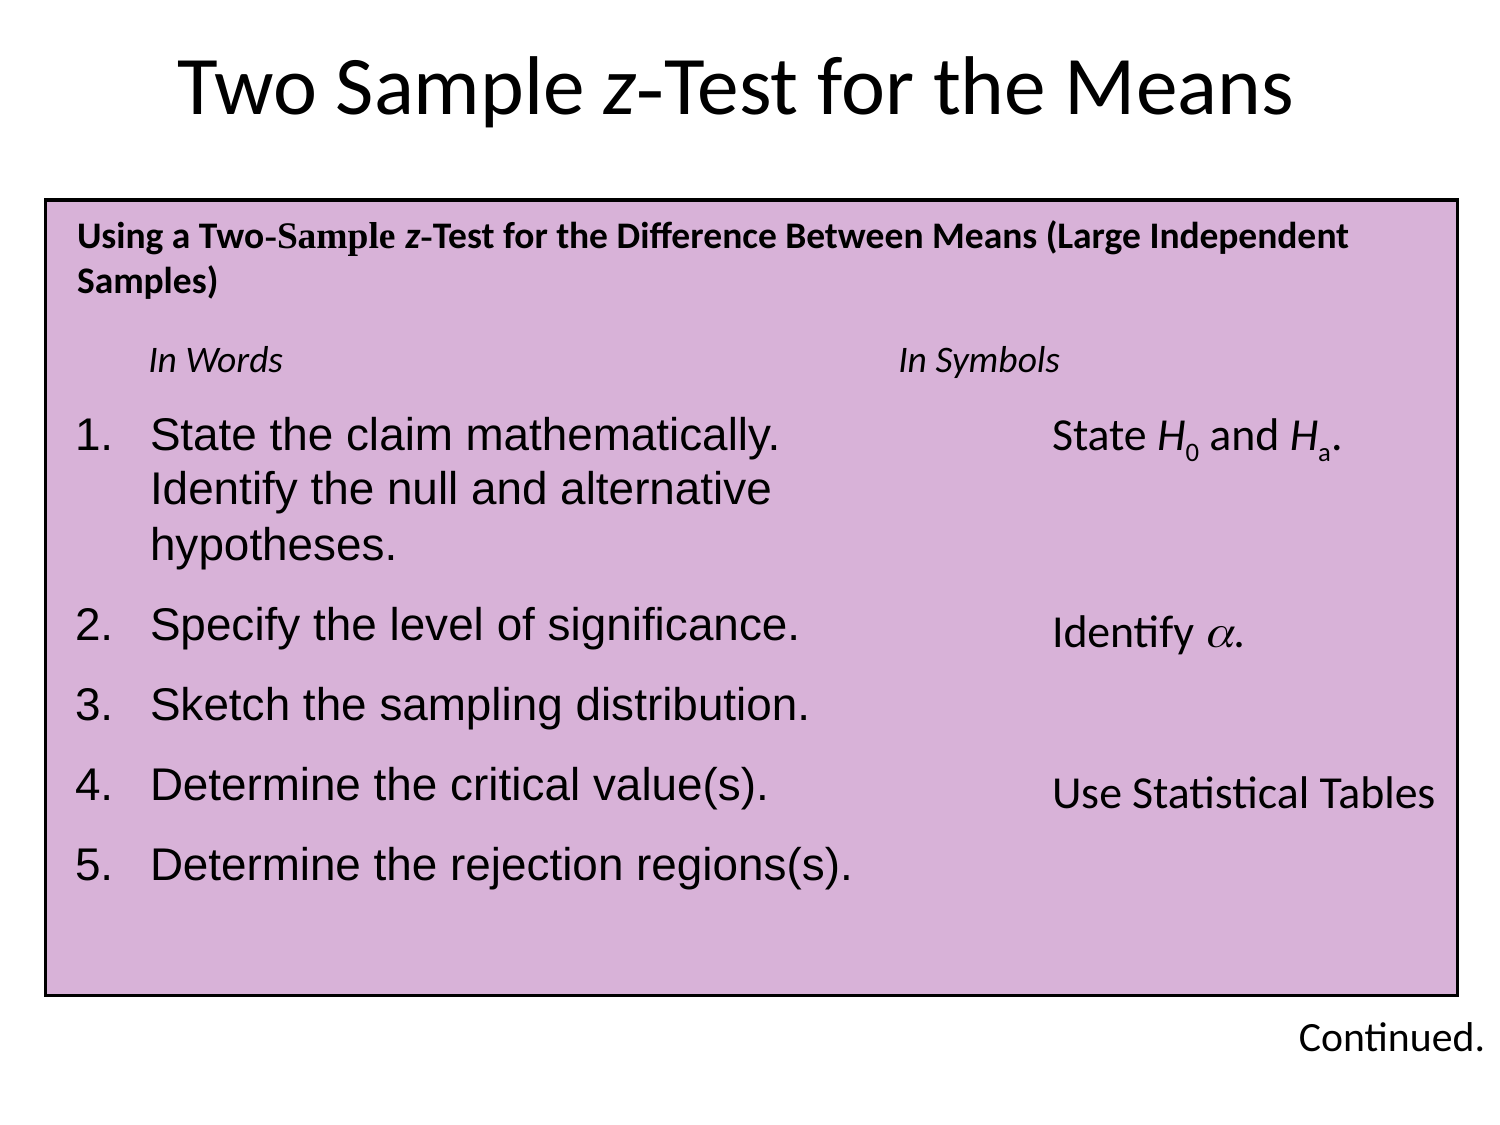

# Two Sample z-Test for the Means

Using a Two-Sample z-Test for the Difference Between Means (Large Independent Samples)
In Words					In Symbols
State the claim mathematically.  Identify the null and alternative hypotheses.
Specify the level of significance.
Sketch the sampling distribution.
Determine the critical value(s).
Determine the rejection regions(s).
State H0 and Ha.
Identify α.
Use Statistical Tables
Continued.